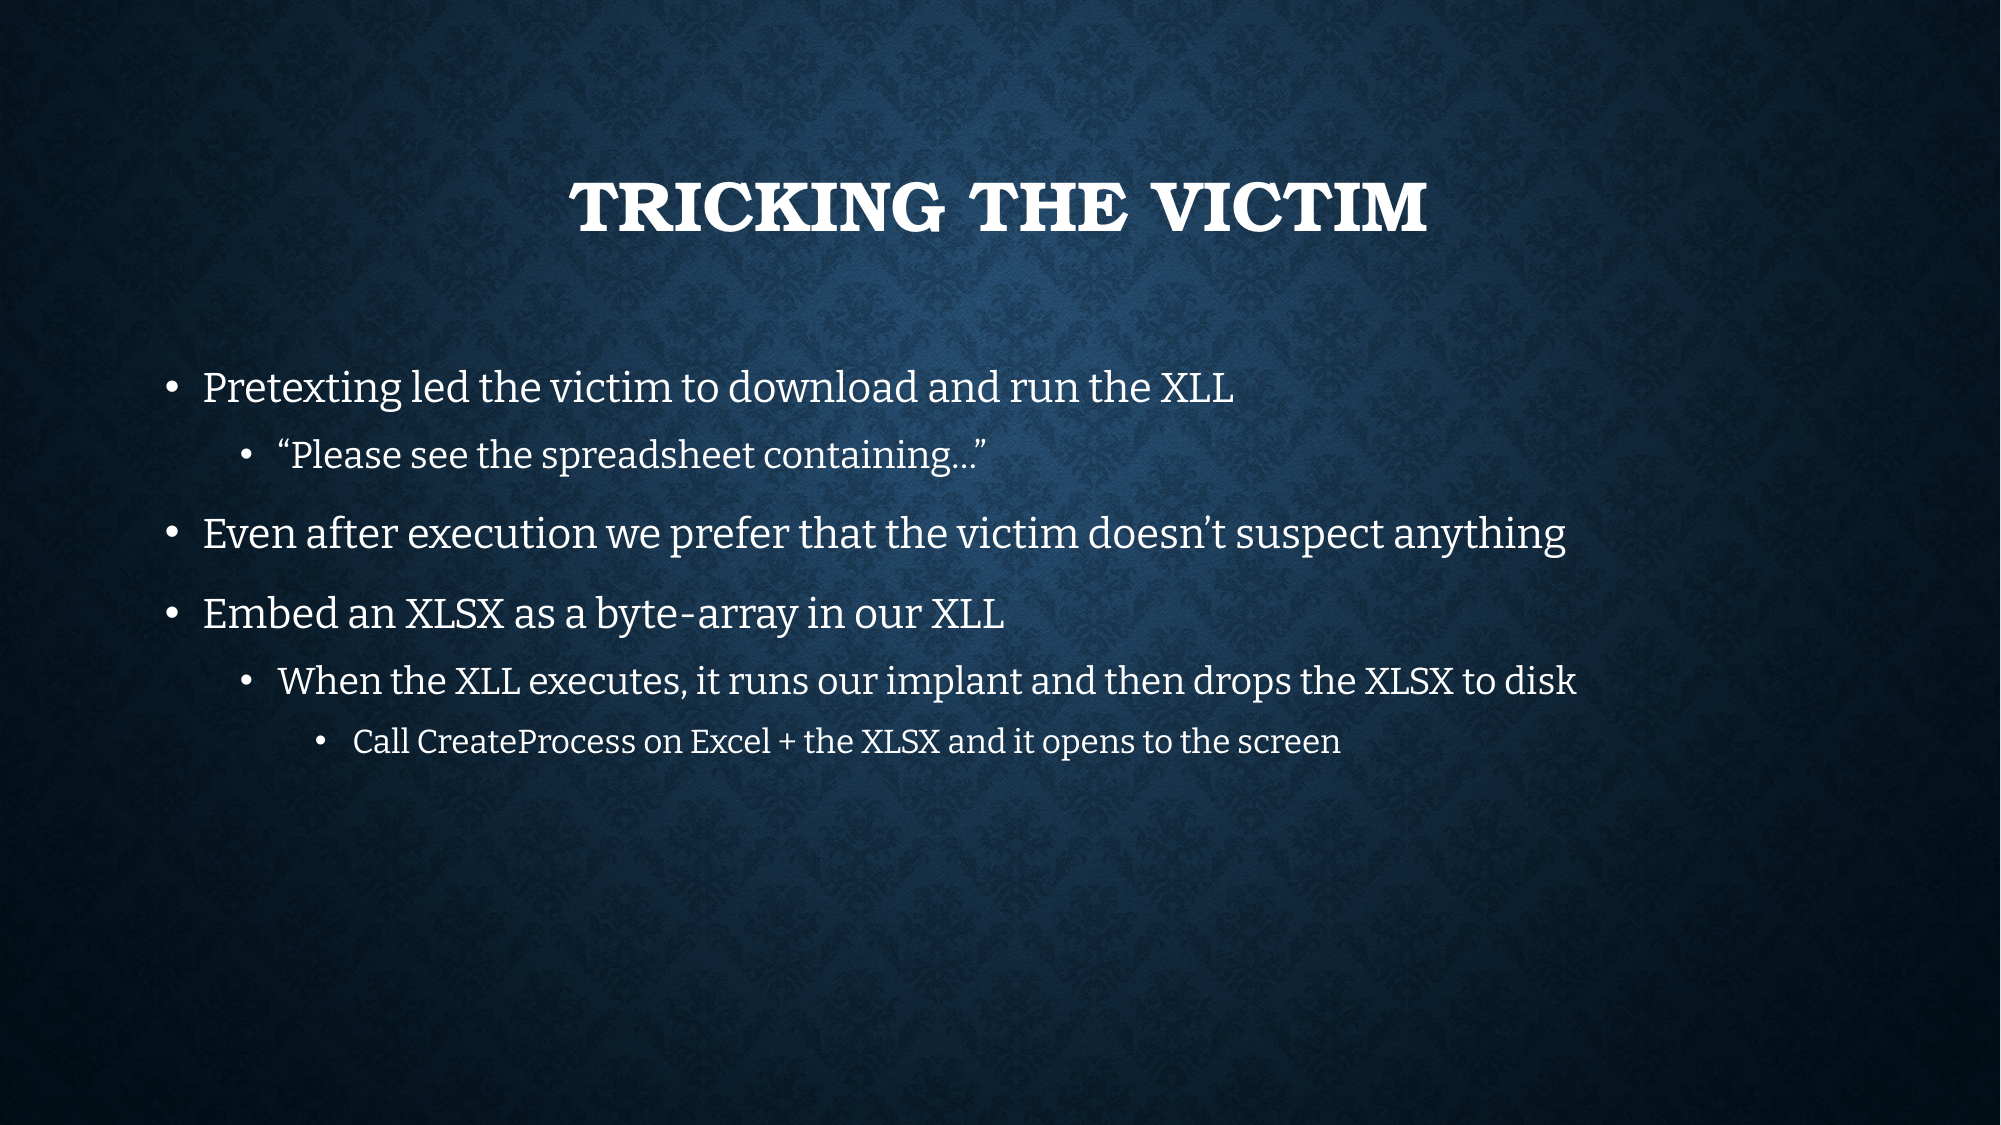

# Tricking the victim
Pretexting led the victim to download and run the XLL
“Please see the spreadsheet containing…”
Even after execution we prefer that the victim doesn’t suspect anything
Embed an XLSX as a byte-array in our XLL
When the XLL executes, it runs our implant and then drops the XLSX to disk
Call CreateProcess on Excel + the XLSX and it opens to the screen